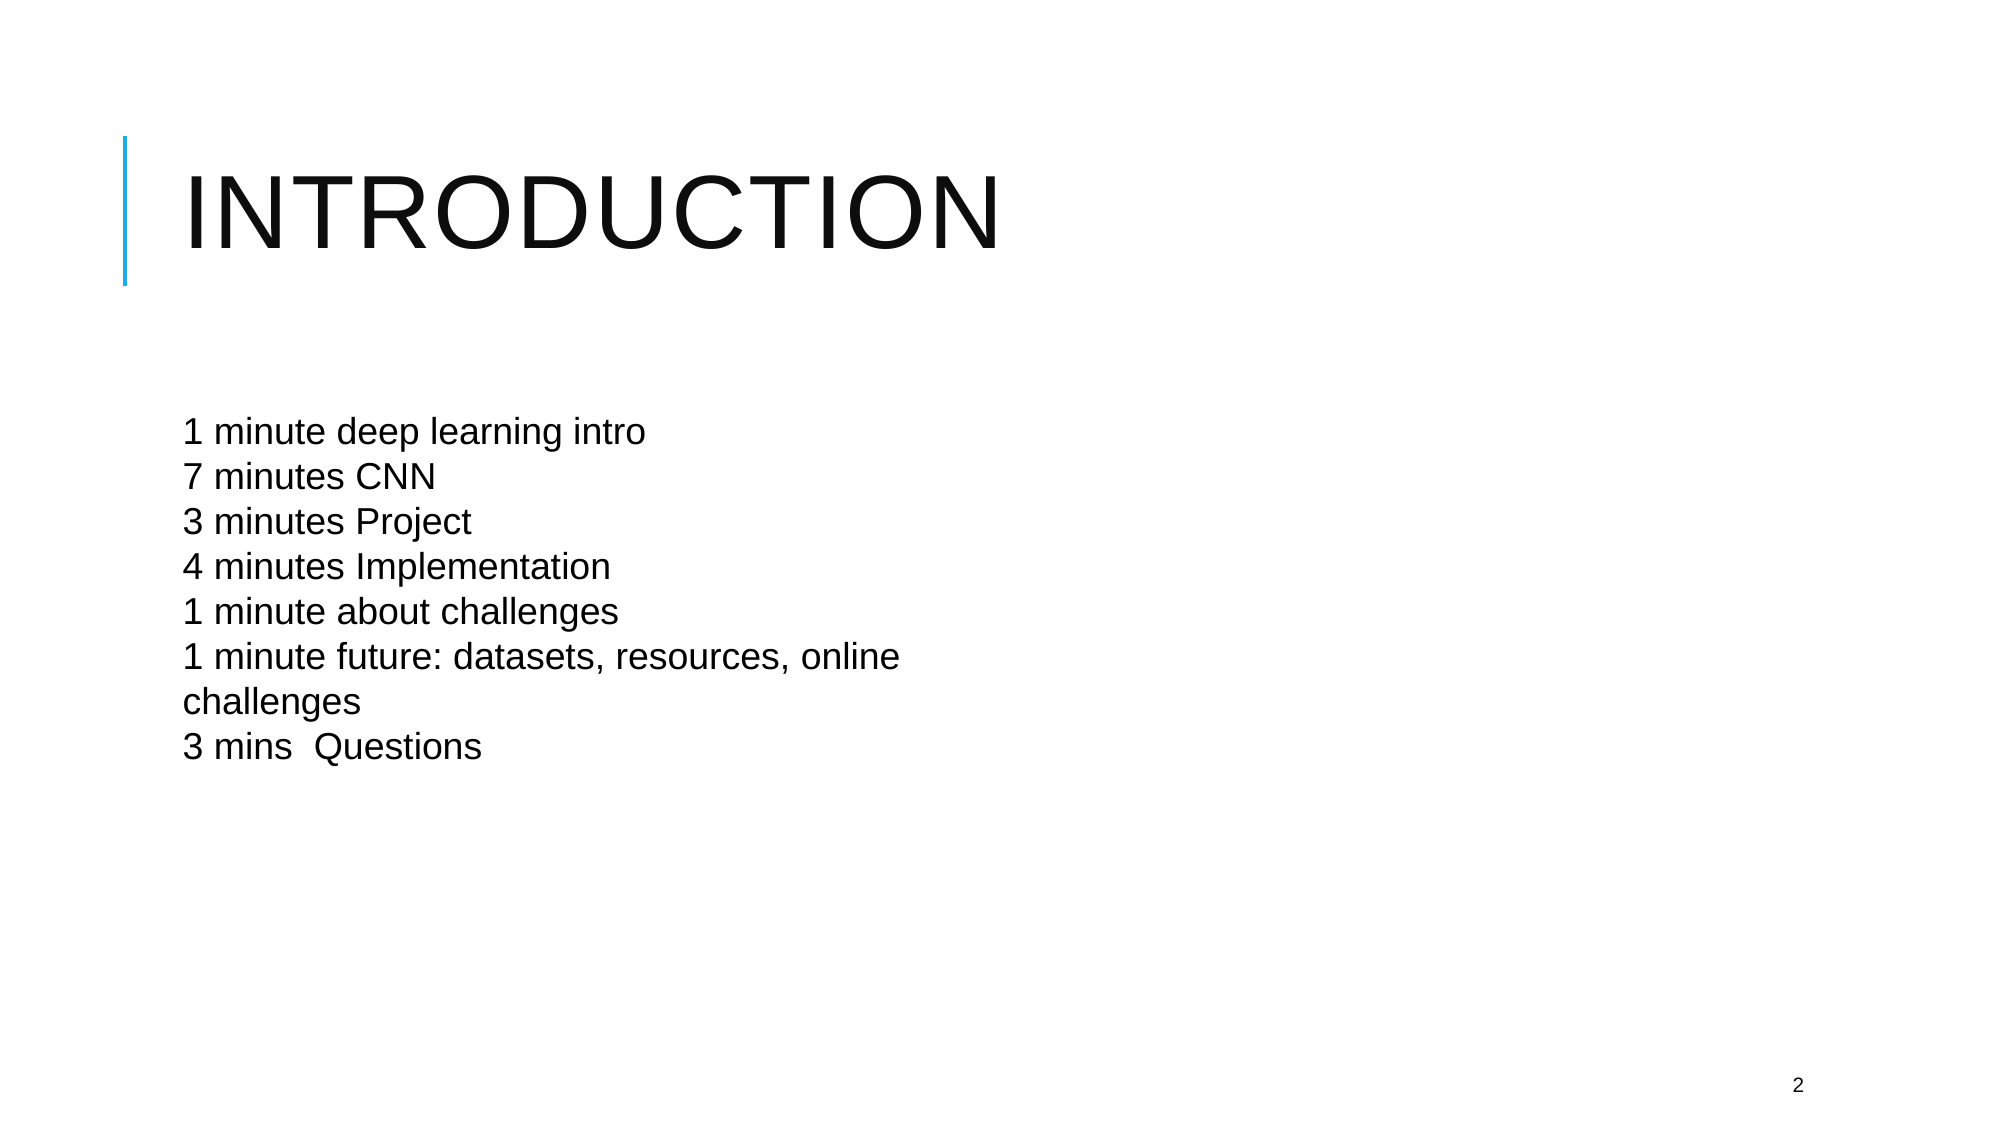

# Introduction
1 minute deep learning intro
7 minutes CNN
3 minutes Project
4 minutes Implementation
1 minute about challenges
1 minute future: datasets, resources, online challenges
3 mins  Questions
2